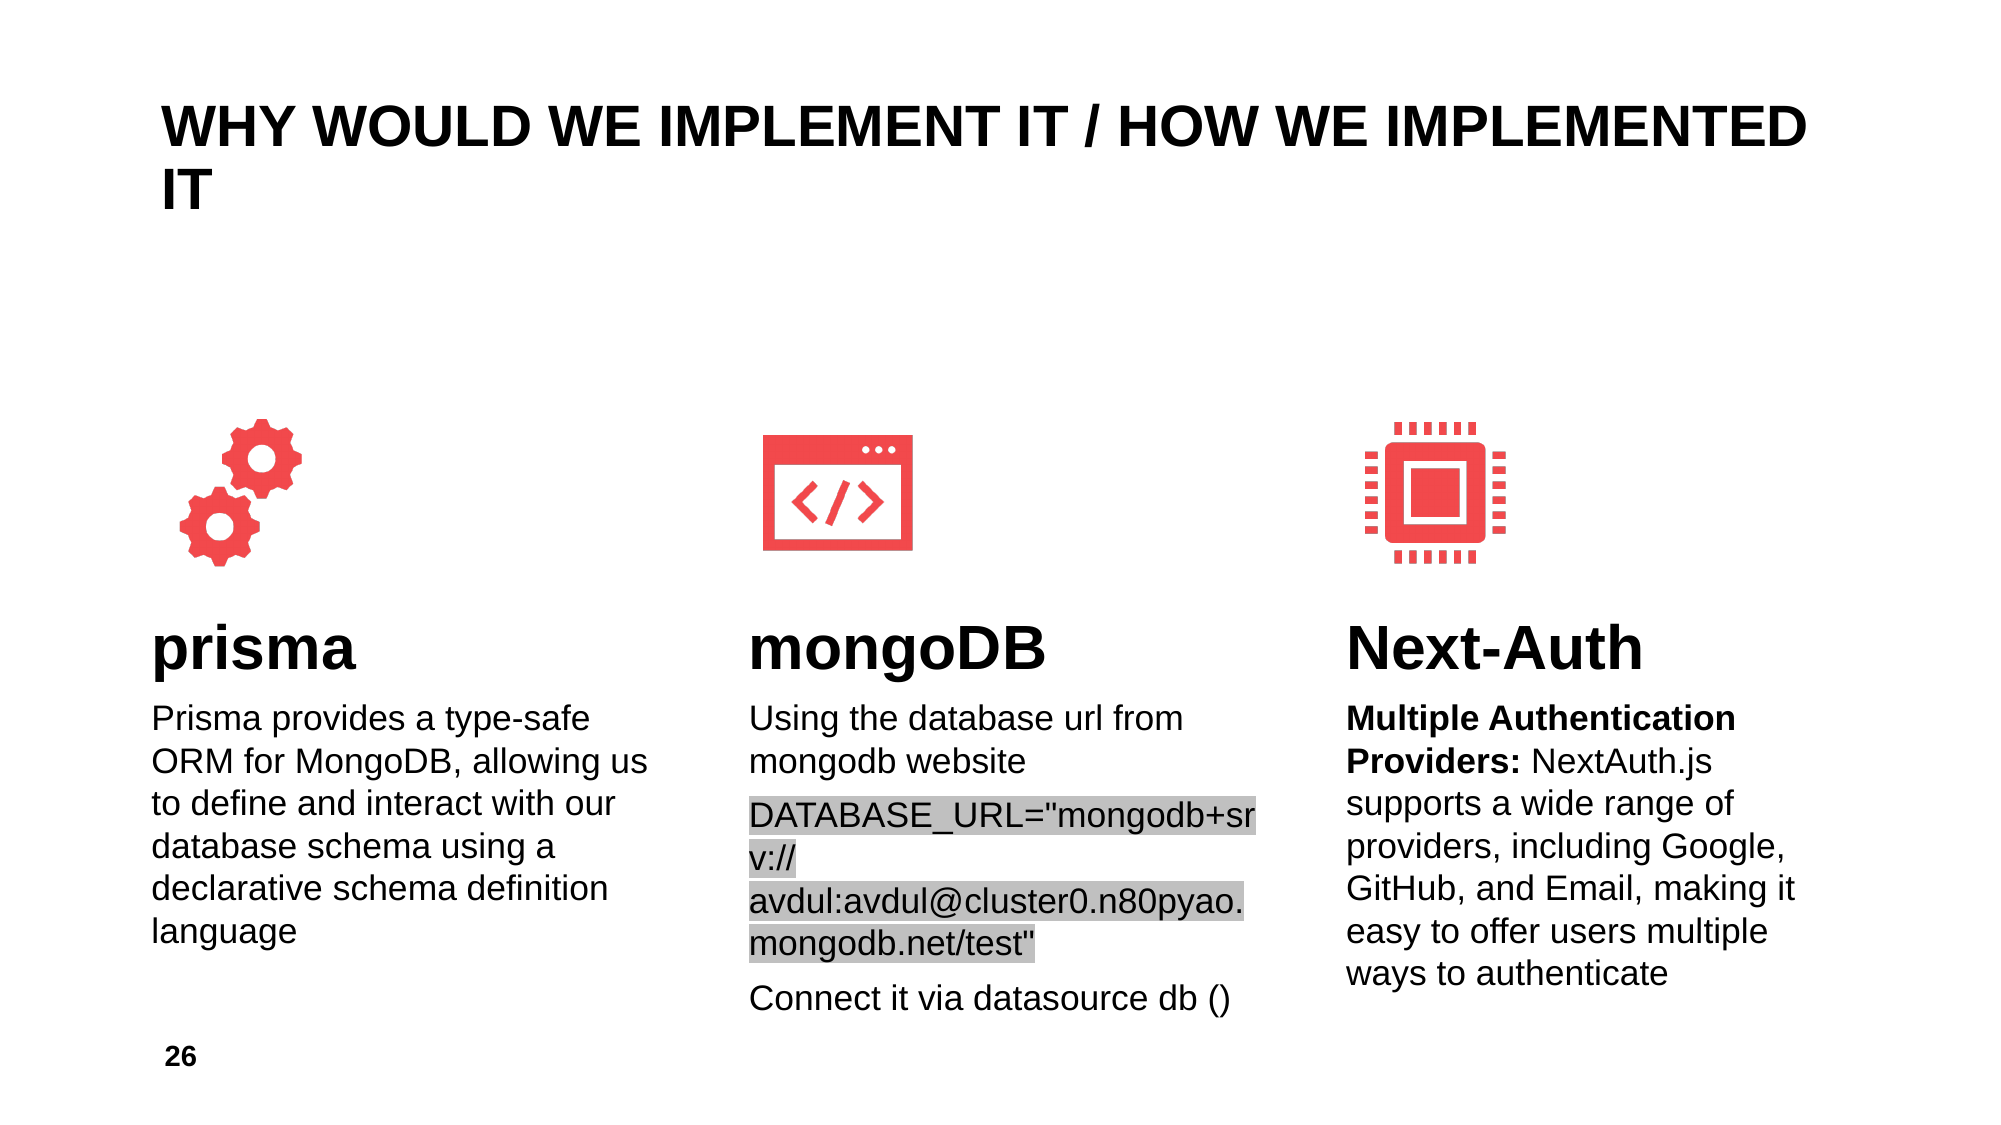

# Why would we implement it / how we implemented it
prisma
Prisma provides a type-safe ORM for MongoDB, allowing us to define and interact with our database schema using a declarative schema definition language
mongoDB
Using the database url from mongodb website
DATABASE_URL="mongodb+srv://avdul:avdul@cluster0.n80pyao.mongodb.net/test"
Connect it via datasource db ()
Next-Auth
Multiple Authentication Providers: NextAuth.js supports a wide range of providers, including Google, GitHub, and Email, making it easy to offer users multiple ways to authenticate
26